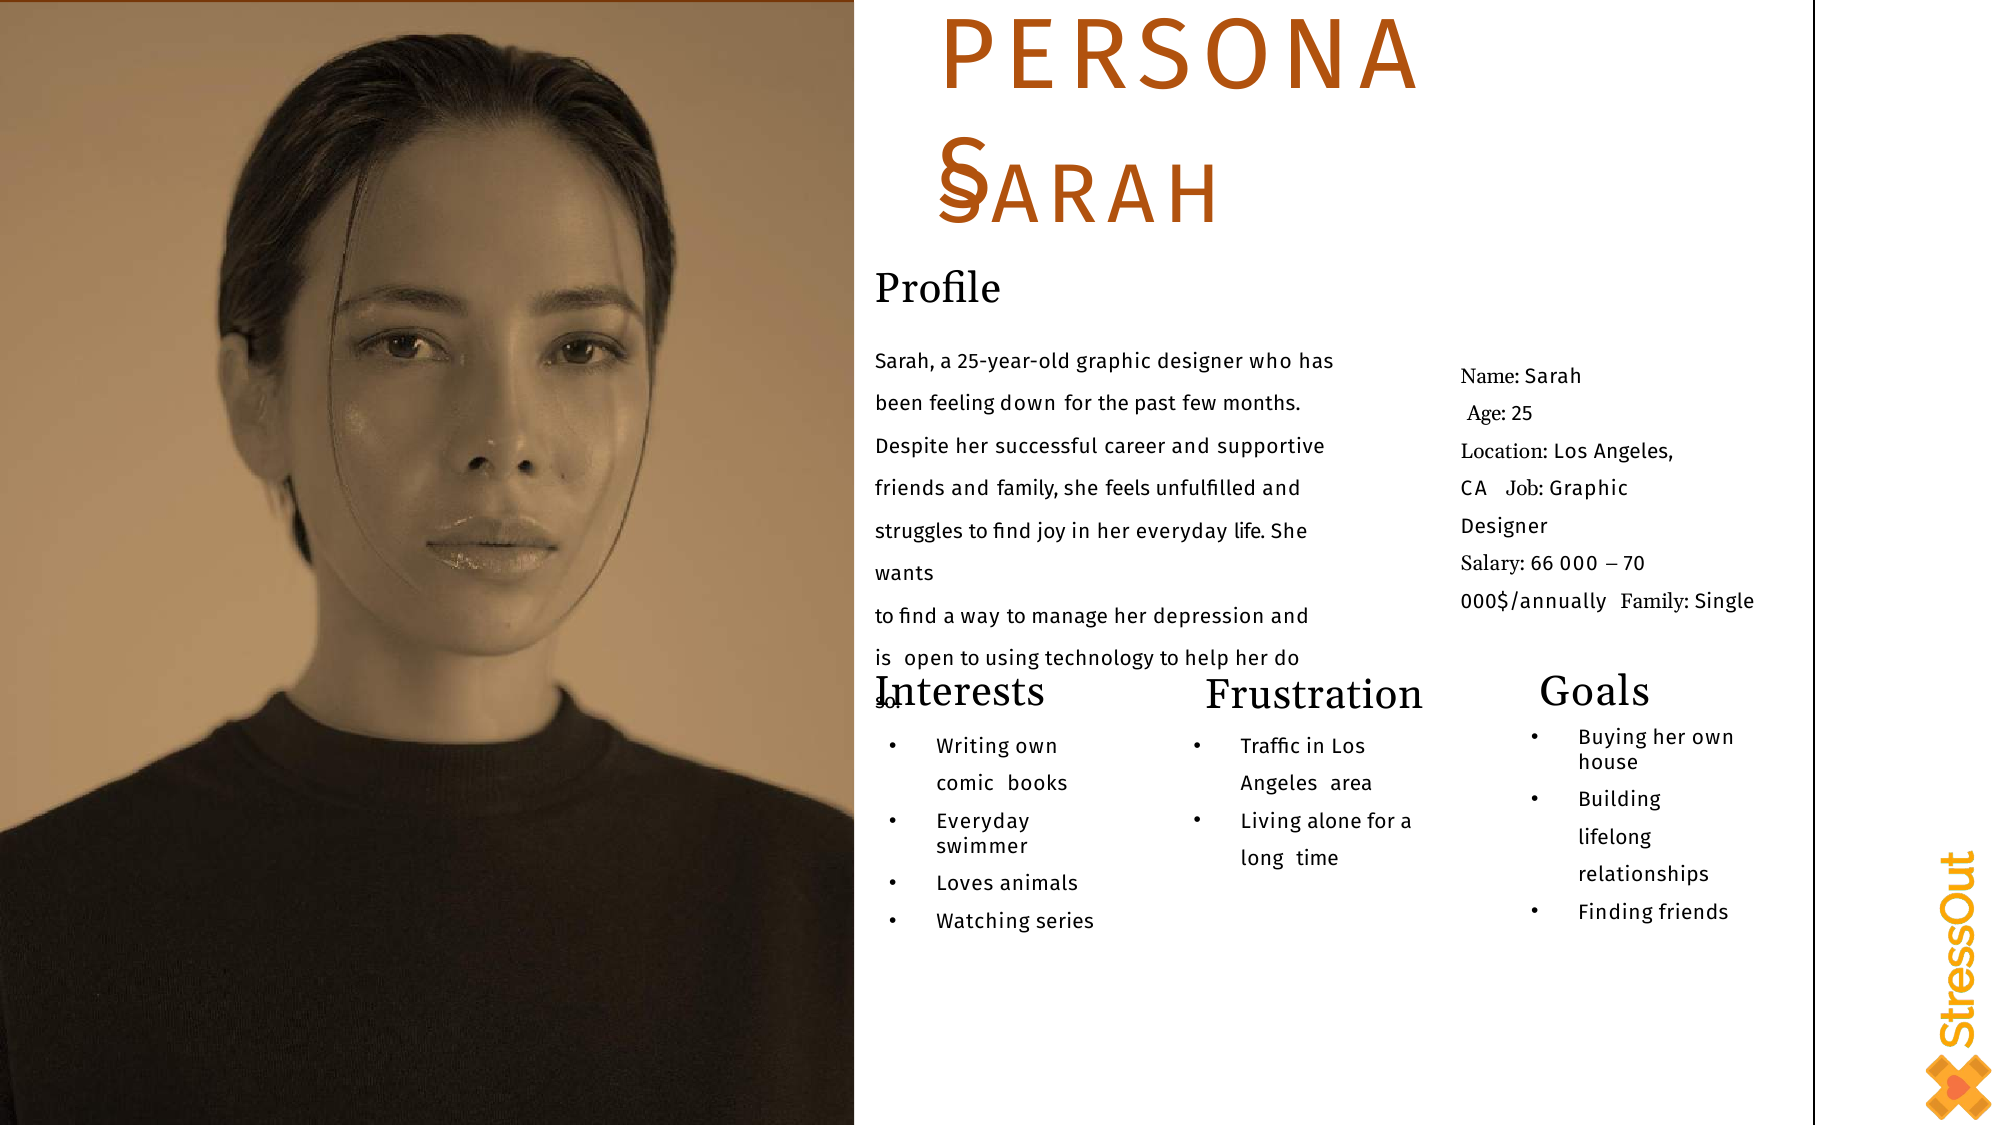

# PERSONAS
SARAH
Profile
Sarah, a 25-year-old graphic designer who has
been feeling down for the past few months.  Despite her successful career and supportive  friends and family, she feels unfulfilled and  struggles to find joy in her everyday life. She wants
to find a way to manage her depression and is  open to using technology to help her do so.
Name: Sarah  Age: 25
Location: Los Angeles, CA  Job: Graphic Designer
Salary: 66 000 – 70 000$/annually  Family: Single
Goals
Buying her own house
Building lifelong  relationships
Finding friends
Interests
Writing own comic  books
Everyday swimmer
Loves animals
Watching series
Frustration
Traffic in Los Angeles  area
Living alone for a long  time